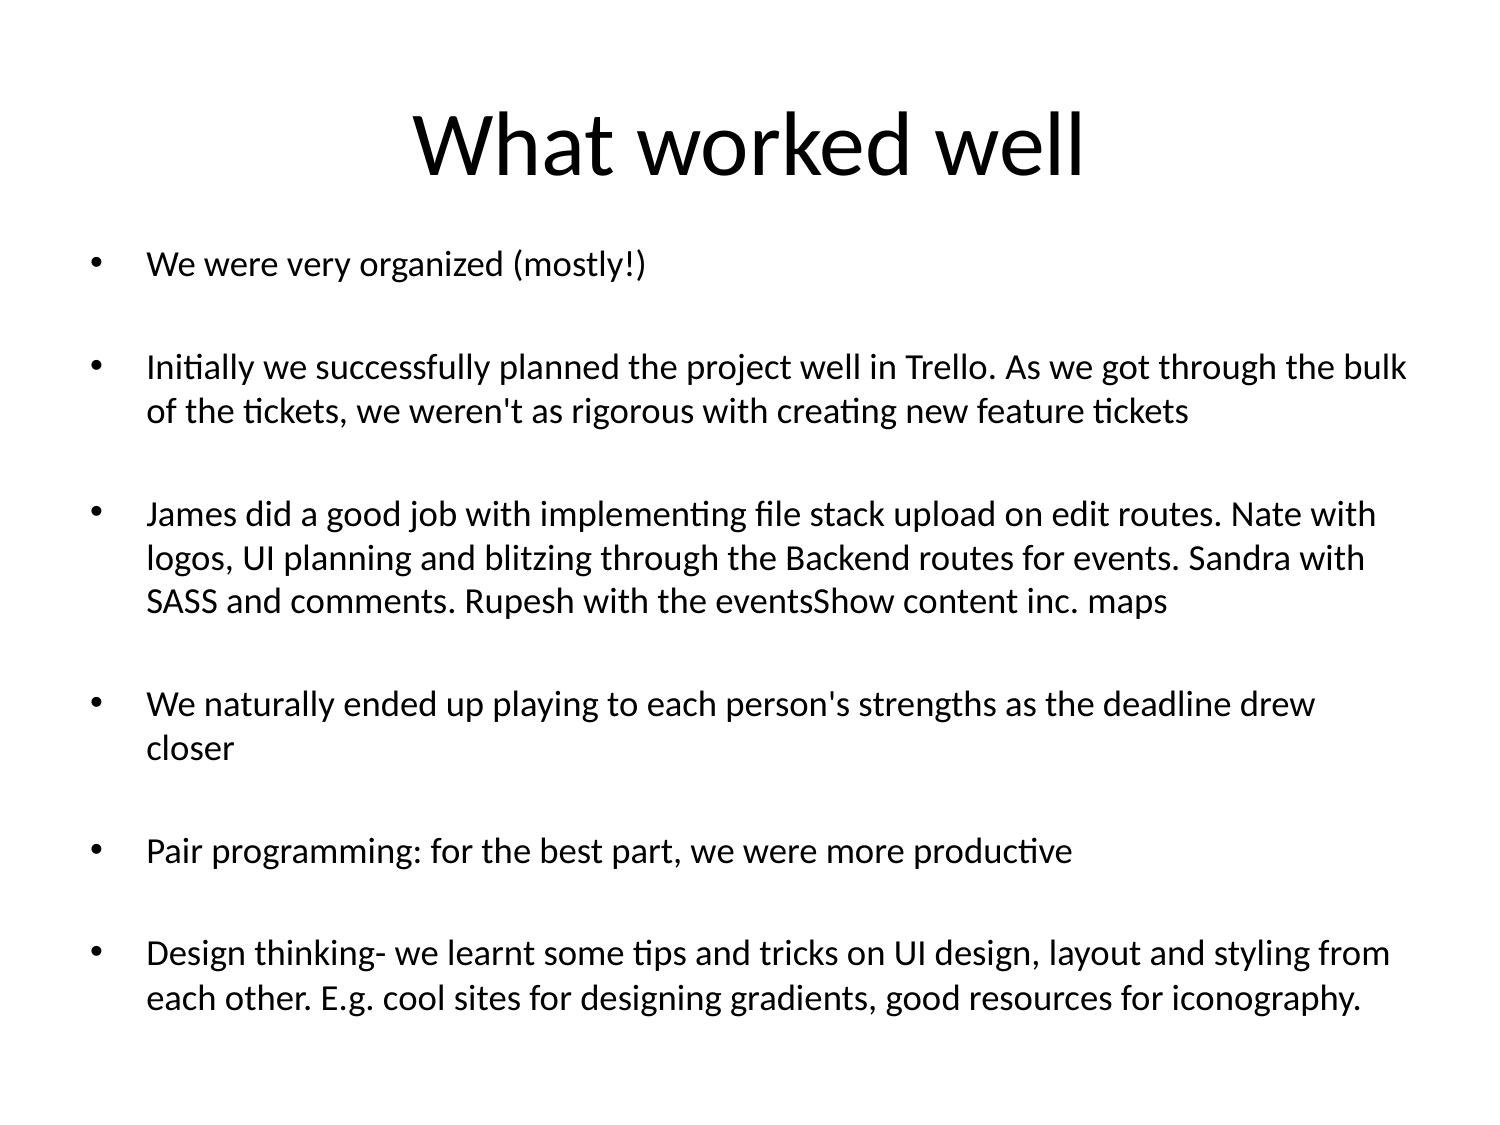

# What worked well
We were very organized (mostly!)

Initially we successfully planned the project well in Trello. As we got through the bulk of the tickets, we weren't as rigorous with creating new feature tickets

‎James did a good job with implementing file stack upload on edit routes. Nate with logos, UI planning and blitzing through the Backend routes for events. Sandra with SASS and comments. Rupesh with the eventsShow content inc. maps

We naturally ended up playing to each person's strengths as the deadline drew closer

Pair programming: for the best part, we were more productive

Design thinking- we learnt some tips and tricks on UI design, layout and styling from each other. E.g. cool sites for designing gradients, good resources for iconography.